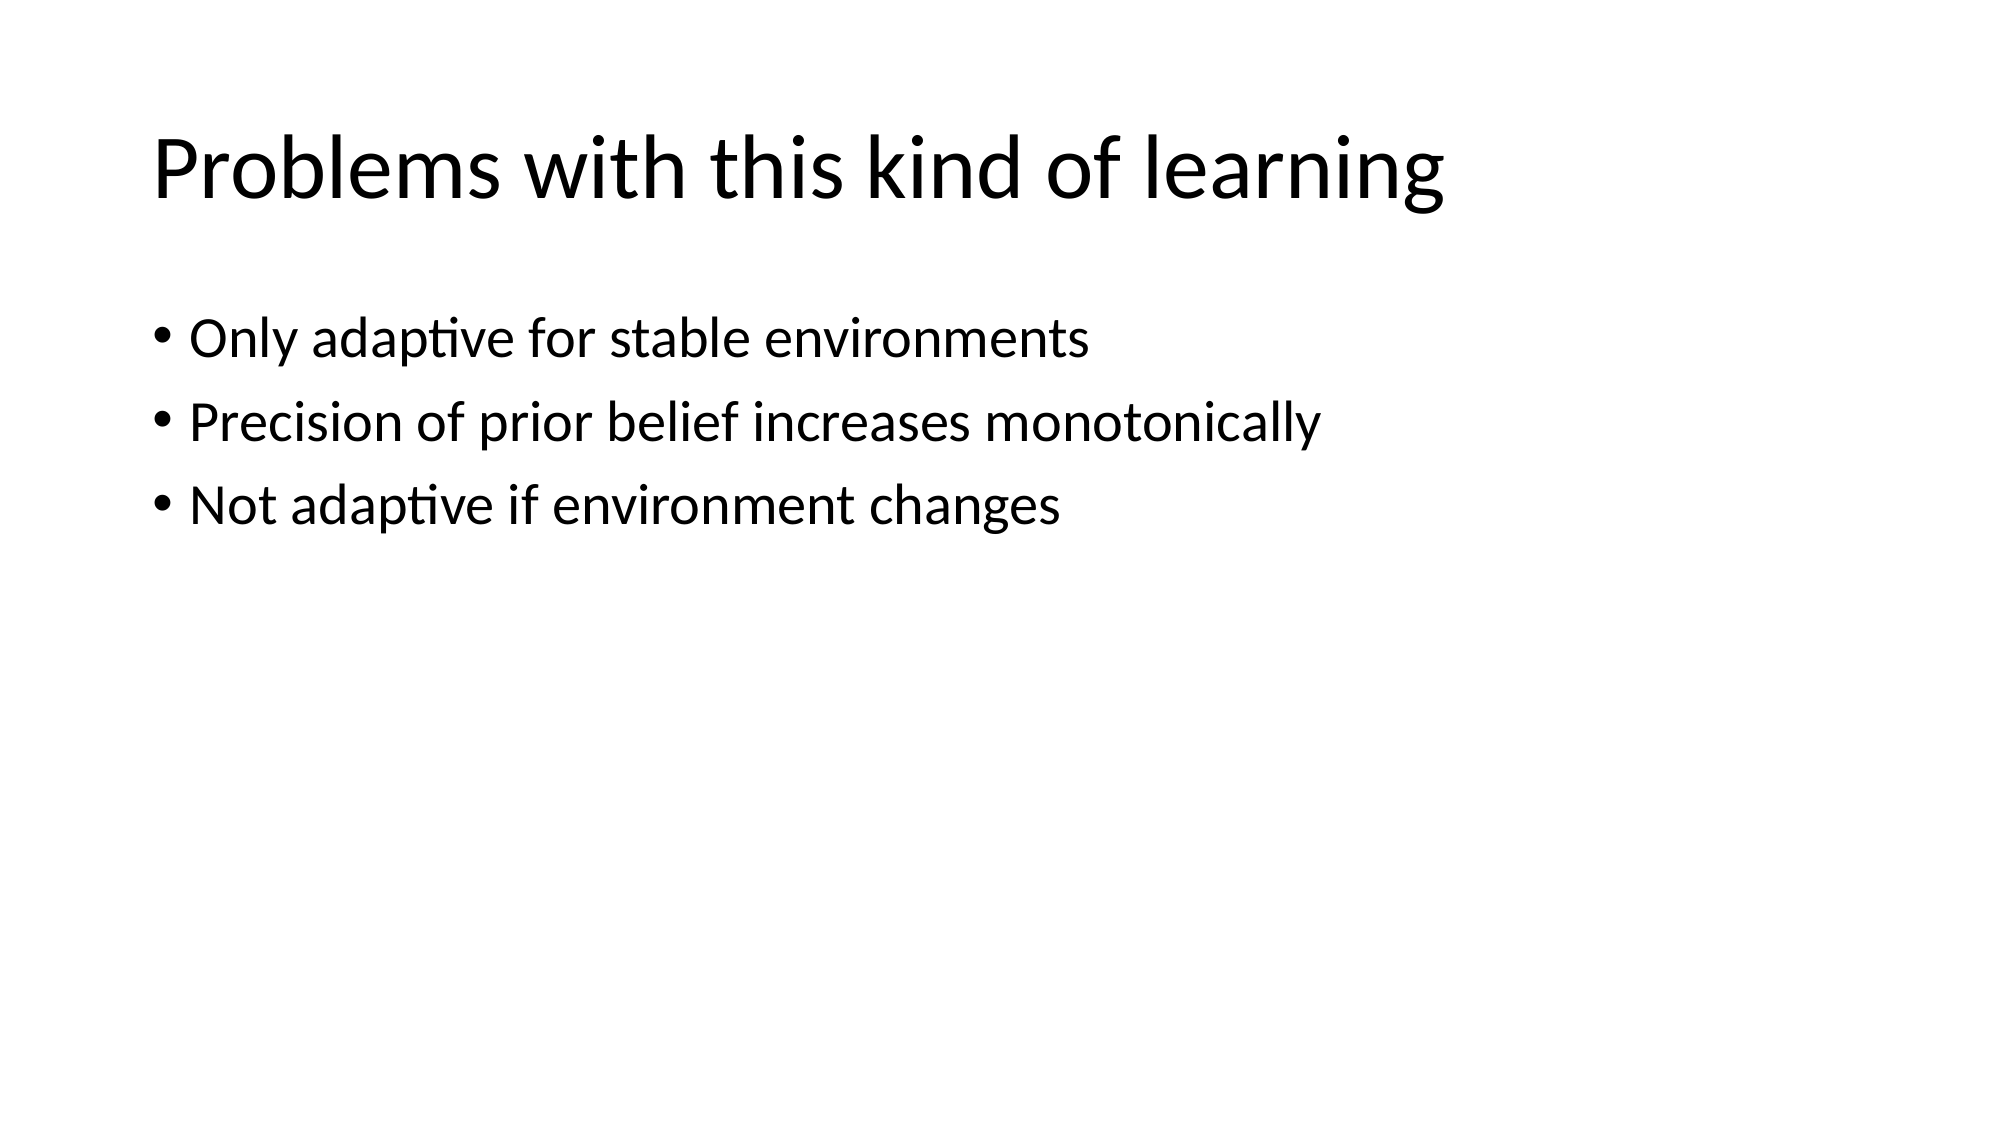

# Problems with this kind of learning
Only adaptive for stable environments
Precision of prior belief increases monotonically
Not adaptive if environment changes